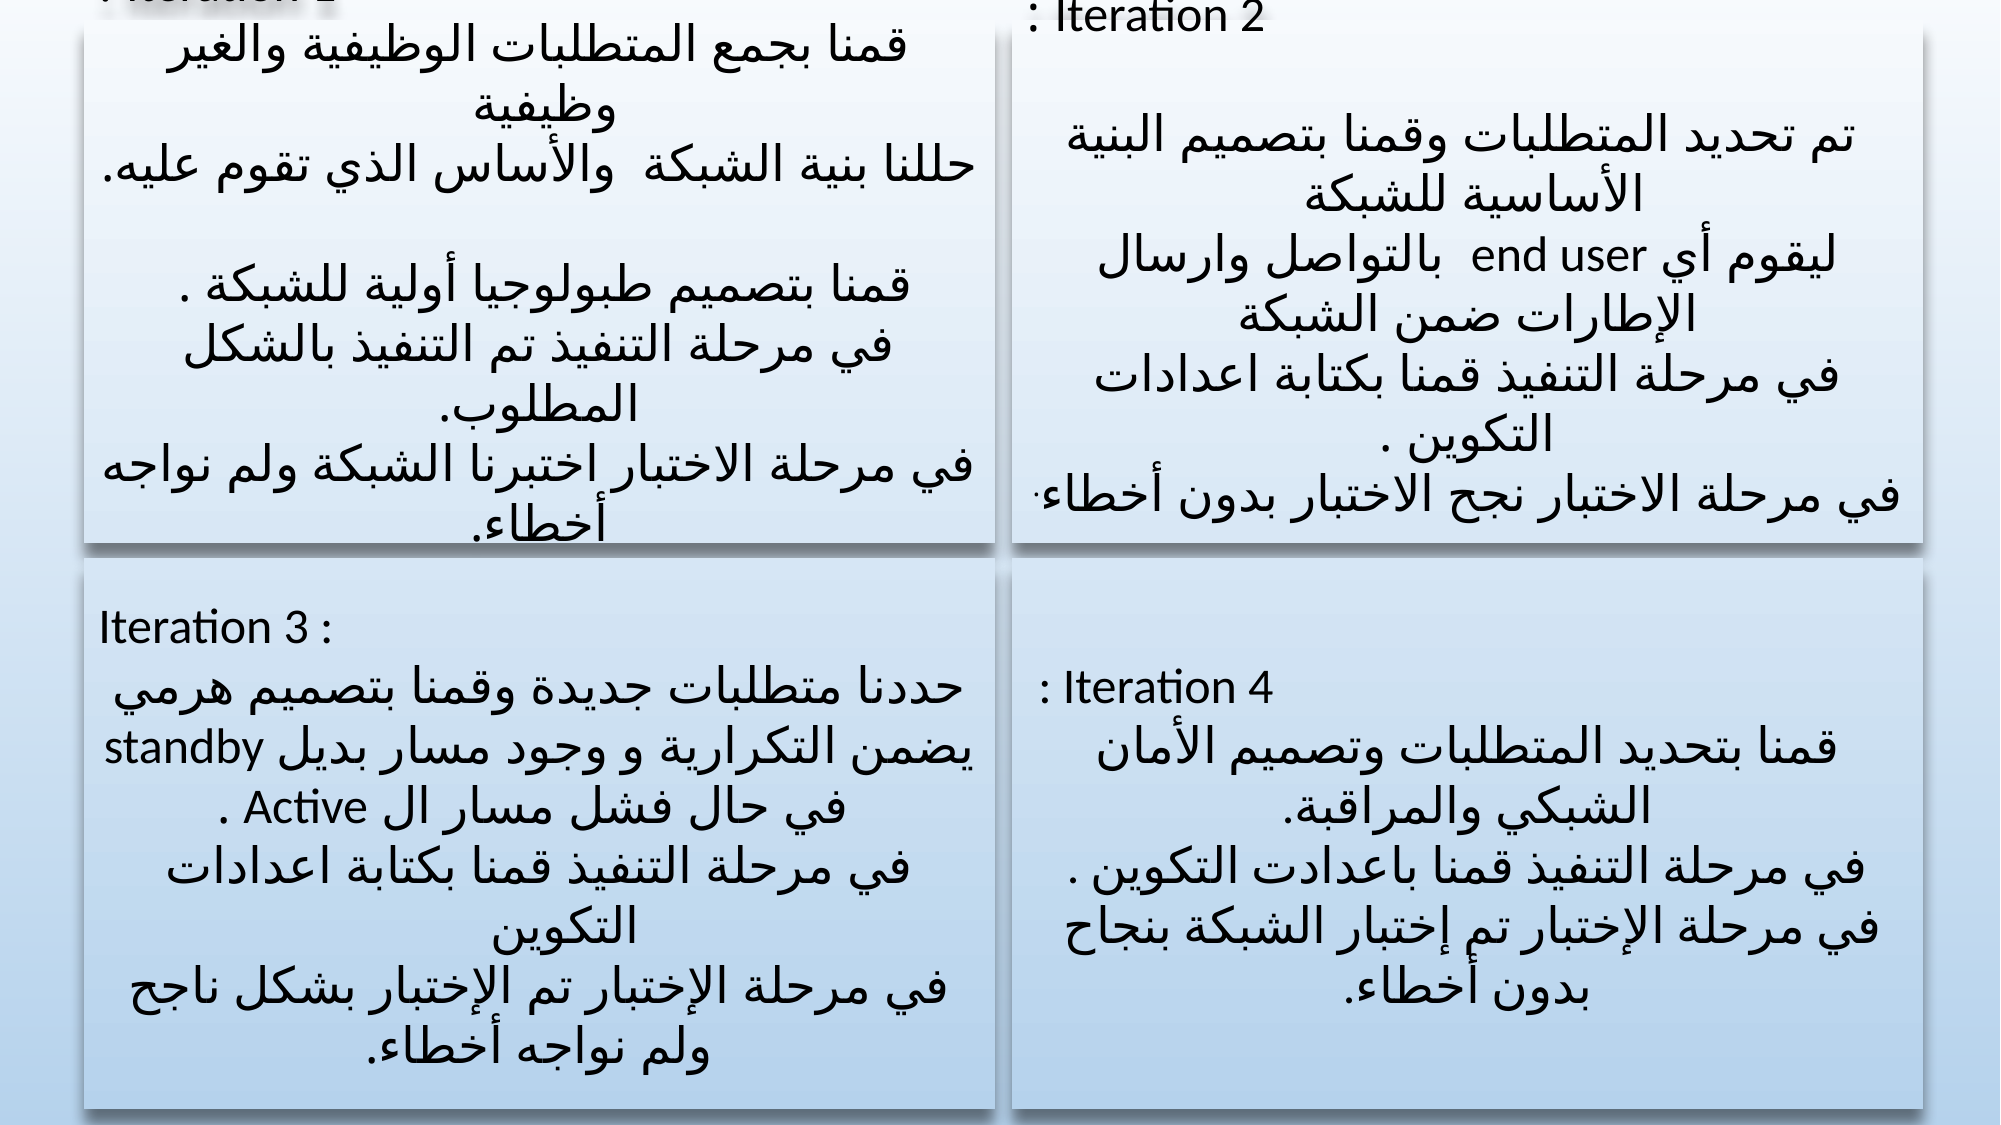

Iteration 2 :

 تم تحديد المتطلبات وقمنا بتصميم البنية الأساسية للشبكة
ليقوم أي end user  بالتواصل وارسال الإطارات ضمن الشبكة
في مرحلة التنفيذ قمنا بكتابة اعدادات التكوين .
في مرحلة الاختبار نجح الاختبار بدون أخطاء.

Iteration 1 :
قمنا بجمع المتطلبات الوظيفية والغير وظيفية
حللنا بنية الشبكة  والأساس الذي تقوم عليه.

قمنا بتصميم طبولوجيا أولية للشبكة .
في مرحلة التنفيذ تم التنفيذ بالشكل المطلوب.
في مرحلة الاختبار اختبرنا الشبكة ولم نواجه أخطاء.

Iteration 3 :
حددنا متطلبات جديدة وقمنا بتصميم هرمي يضمن التكرارية و وجود مسار بديل standby  في حال فشل مسار ال Active .
في مرحلة التنفيذ قمنا بكتابة اعدادات التكوين
في مرحلة الإختبار تم الإختبار بشكل ناجح ولم نواجه أخطاء.
Iteration 4 :
قمنا بتحديد المتطلبات وتصميم الأمان الشبكي والمراقبة.
في مرحلة التنفيذ قمنا باعدادت التكوين .
في مرحلة الإختبار تم إختبار الشبكة بنجاح  بدون أخطاء.
13